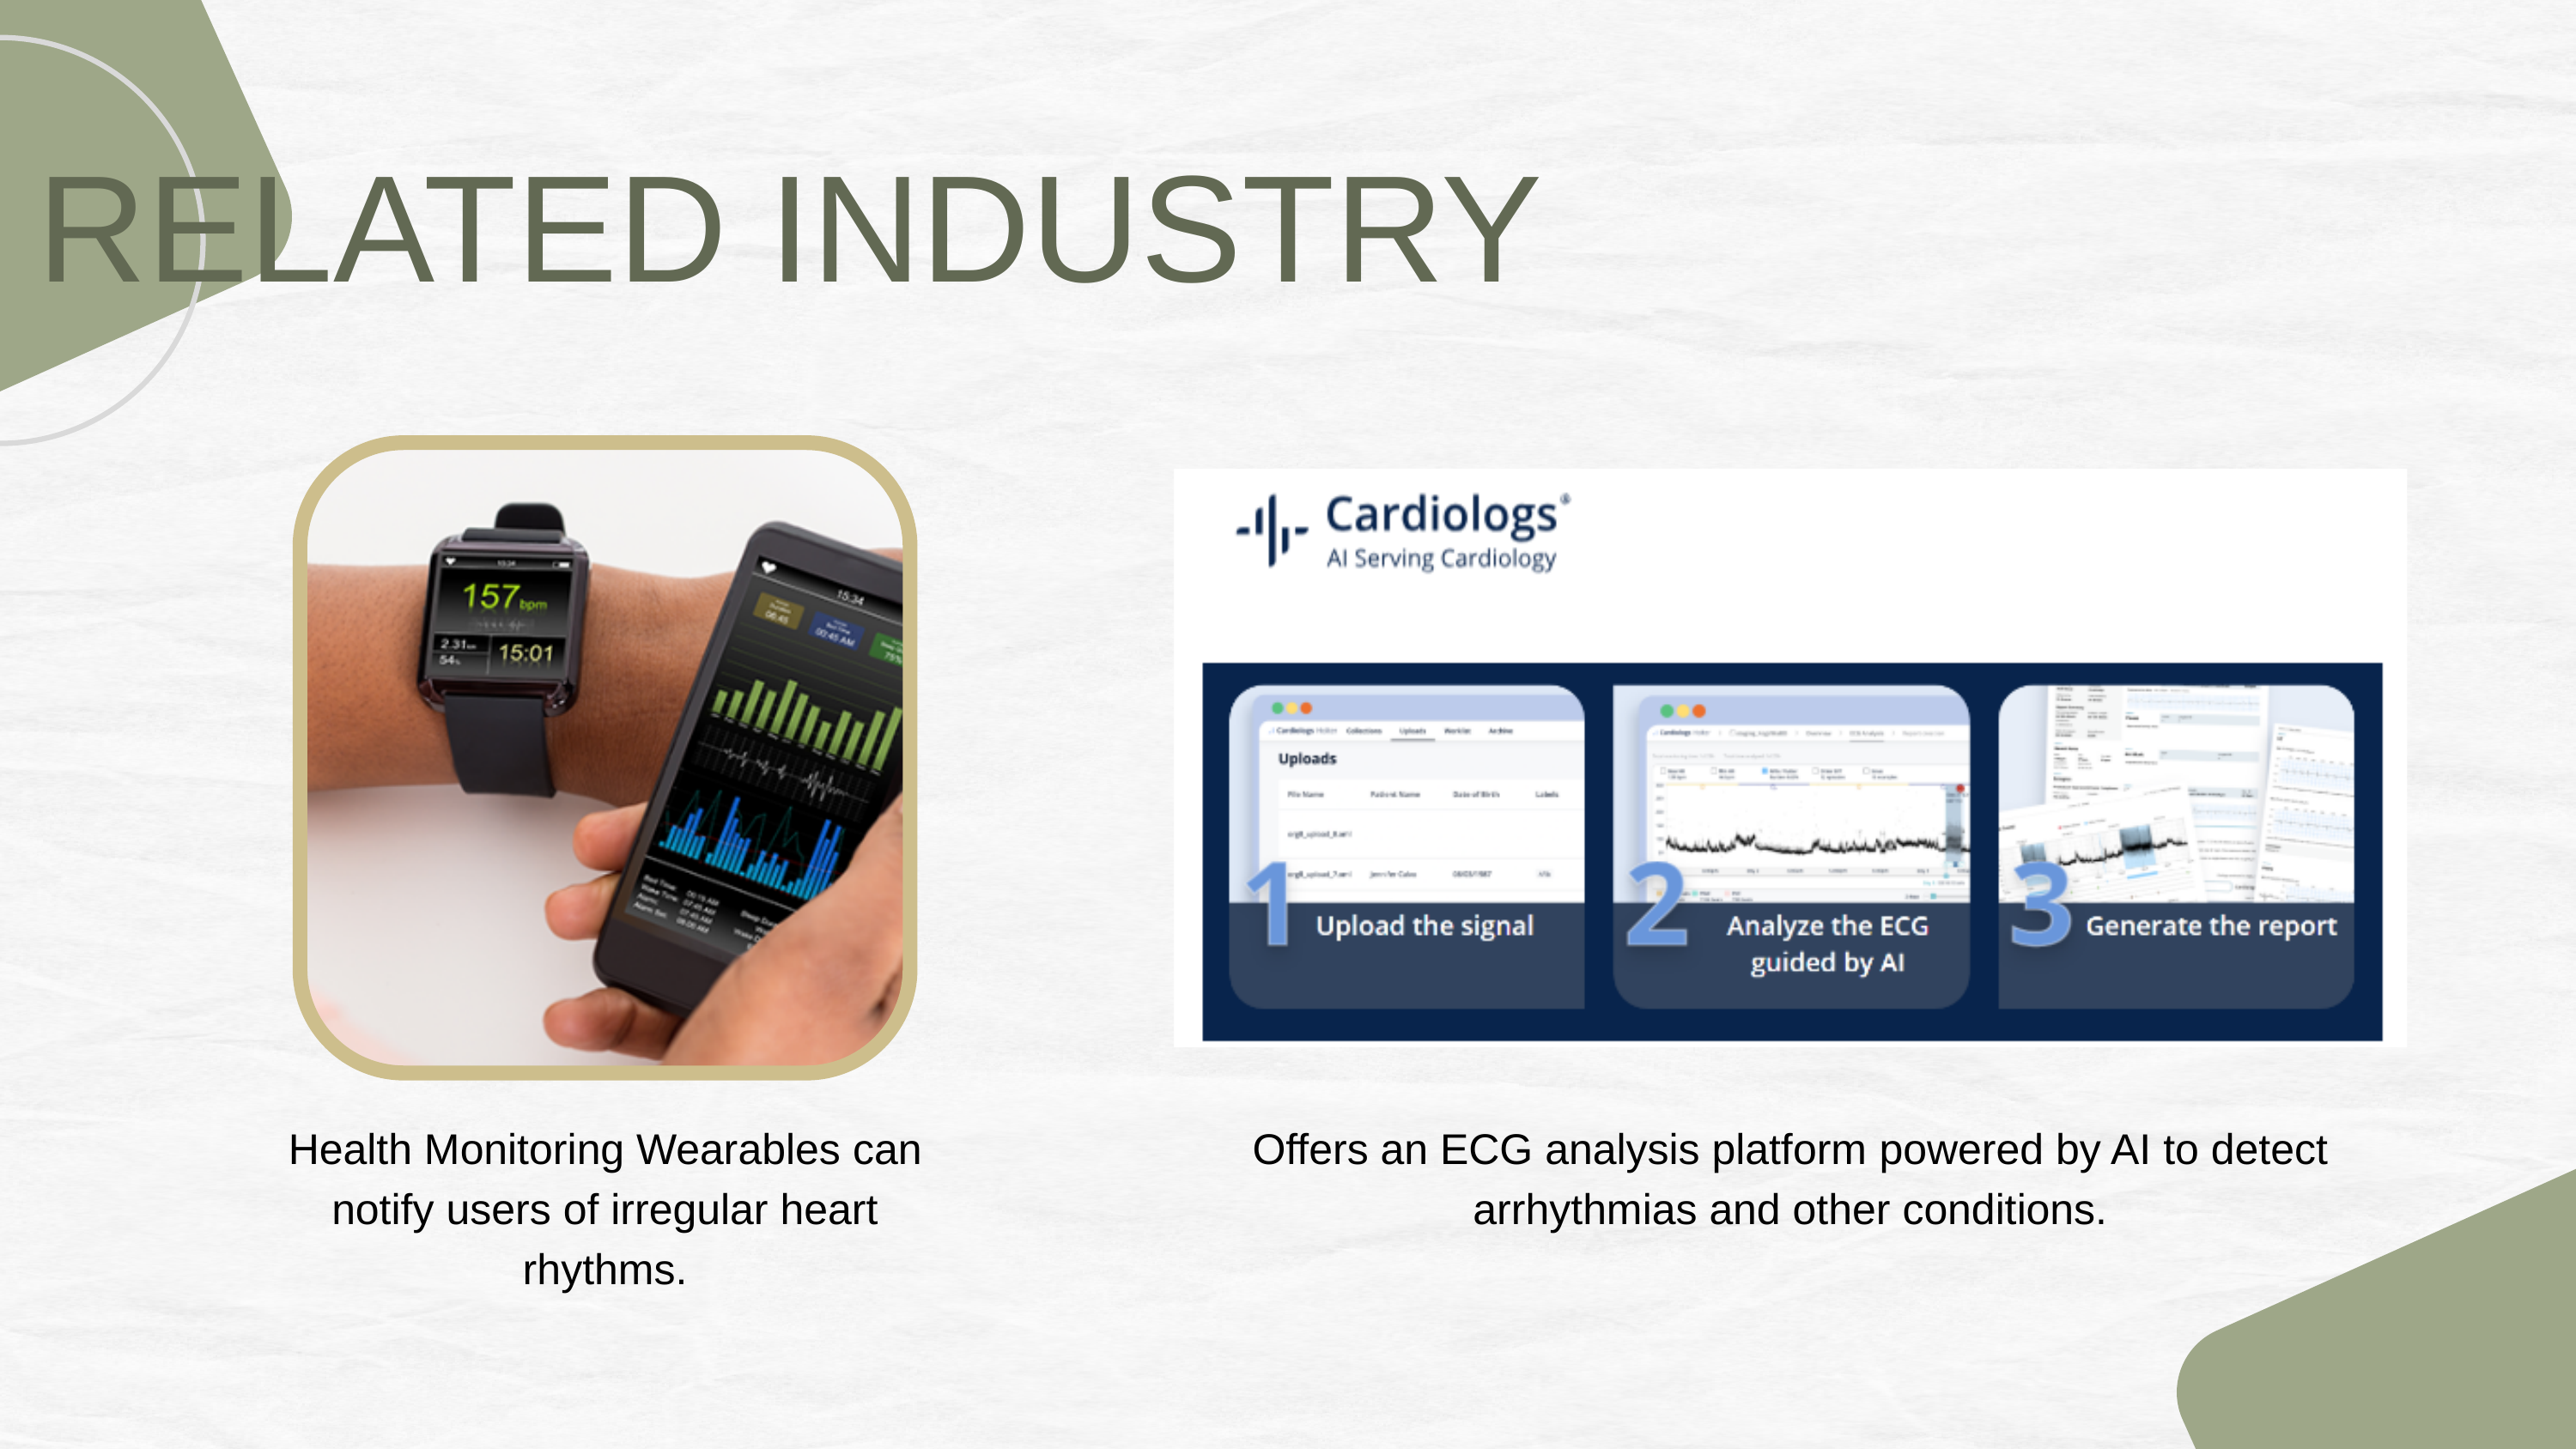

RELATED INDUSTRY

Health Monitoring Wearables can notify users of irregular heart rhythms.
Offers an ECG analysis platform powered by AI to detect arrhythmias and other conditions.